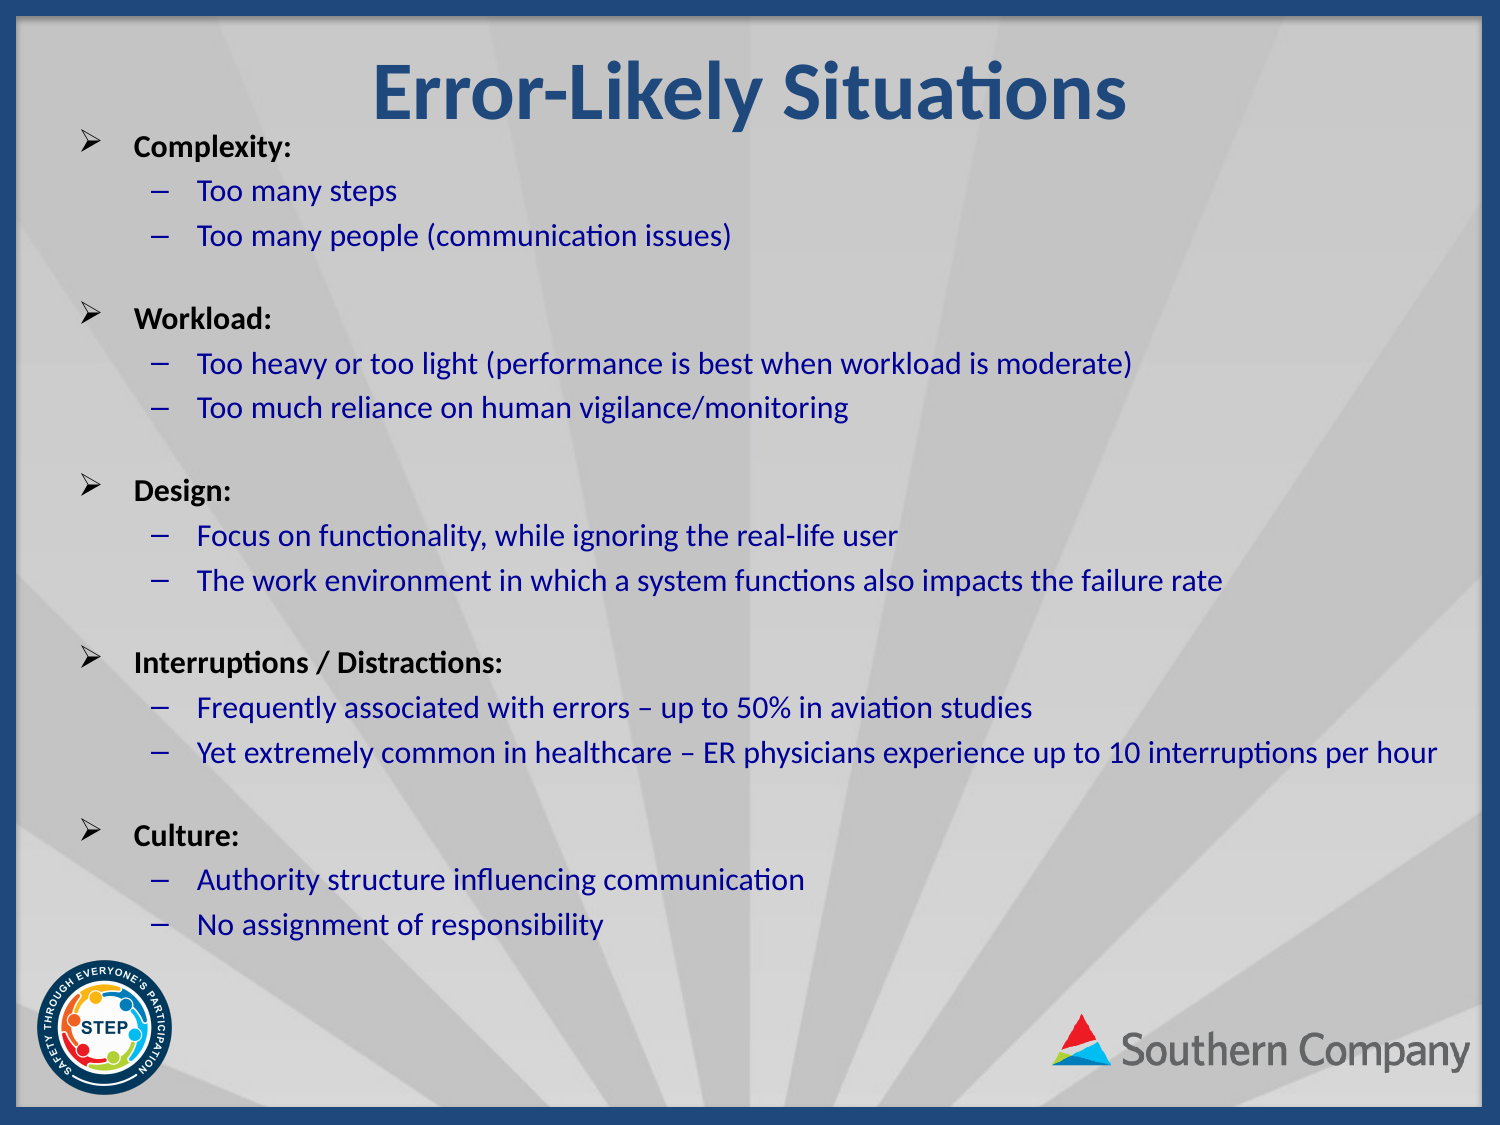

# Error-Likely Situations
Complexity:
Too many steps
Too many people (communication issues)
Workload:
Too heavy or too light (performance is best when workload is moderate)
Too much reliance on human vigilance/monitoring
Design:
Focus on functionality, while ignoring the real-life user
The work environment in which a system functions also impacts the failure rate
Interruptions / Distractions:
Frequently associated with errors – up to 50% in aviation studies
Yet extremely common in healthcare – ER physicians experience up to 10 interruptions per hour
Culture:
Authority structure influencing communication
No assignment of responsibility